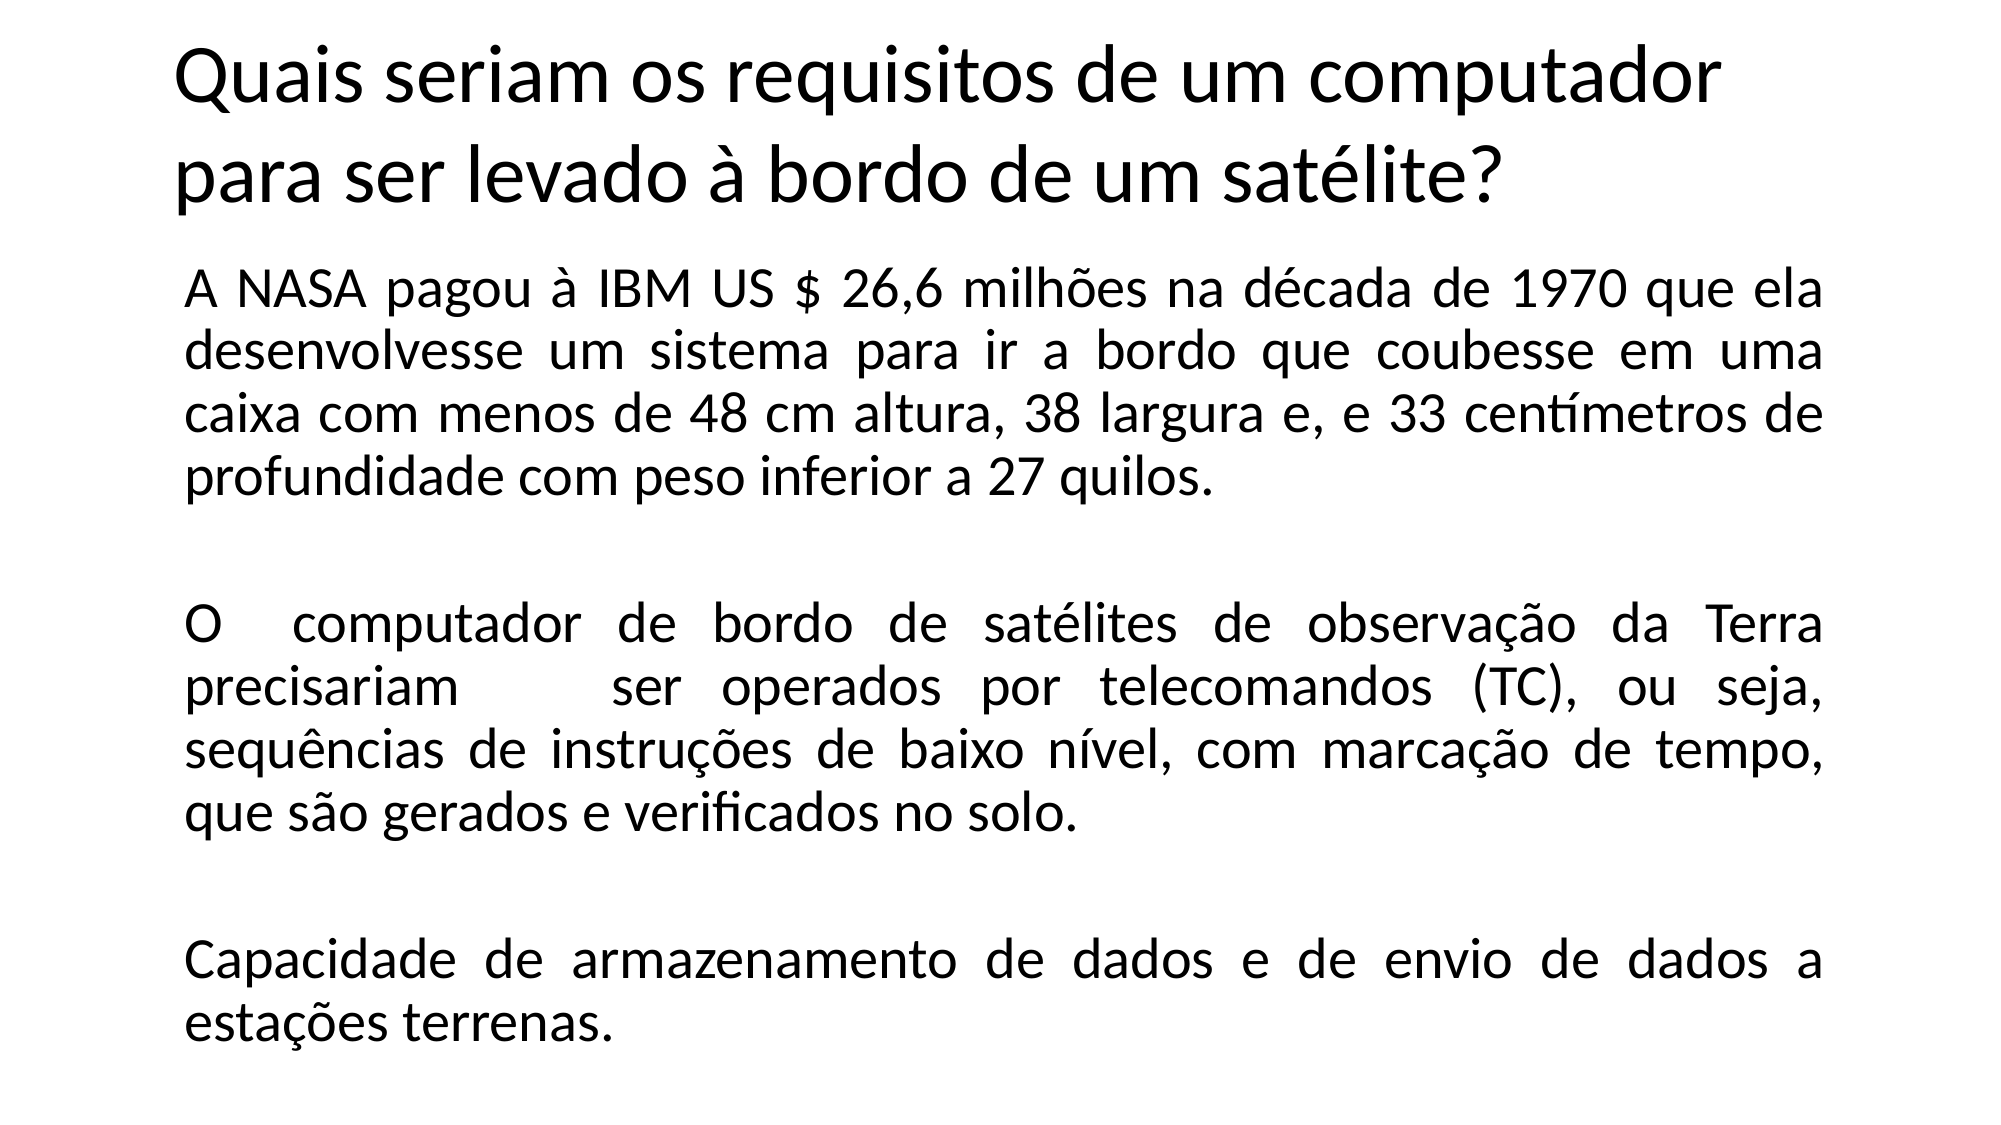

Quais seriam os requisitos de um computador para ser levado à bordo de um satélite?
A NASA pagou à IBM US $ 26,6 milhões na década de 1970 que ela desenvolvesse um sistema para ir a bordo que coubesse em uma caixa com menos de 48 cm altura, 38 largura e, e 33 centímetros de profundidade com peso inferior a 27 quilos.

O  computador de bordo de satélites de observação da Terra precisariam    ser operados por telecomandos (TC), ou seja, sequências de instruções de baixo nível, com marcação de tempo, que são gerados e verificados no solo.

Capacidade de armazenamento de dados e de envio de dados a estações terrenas.